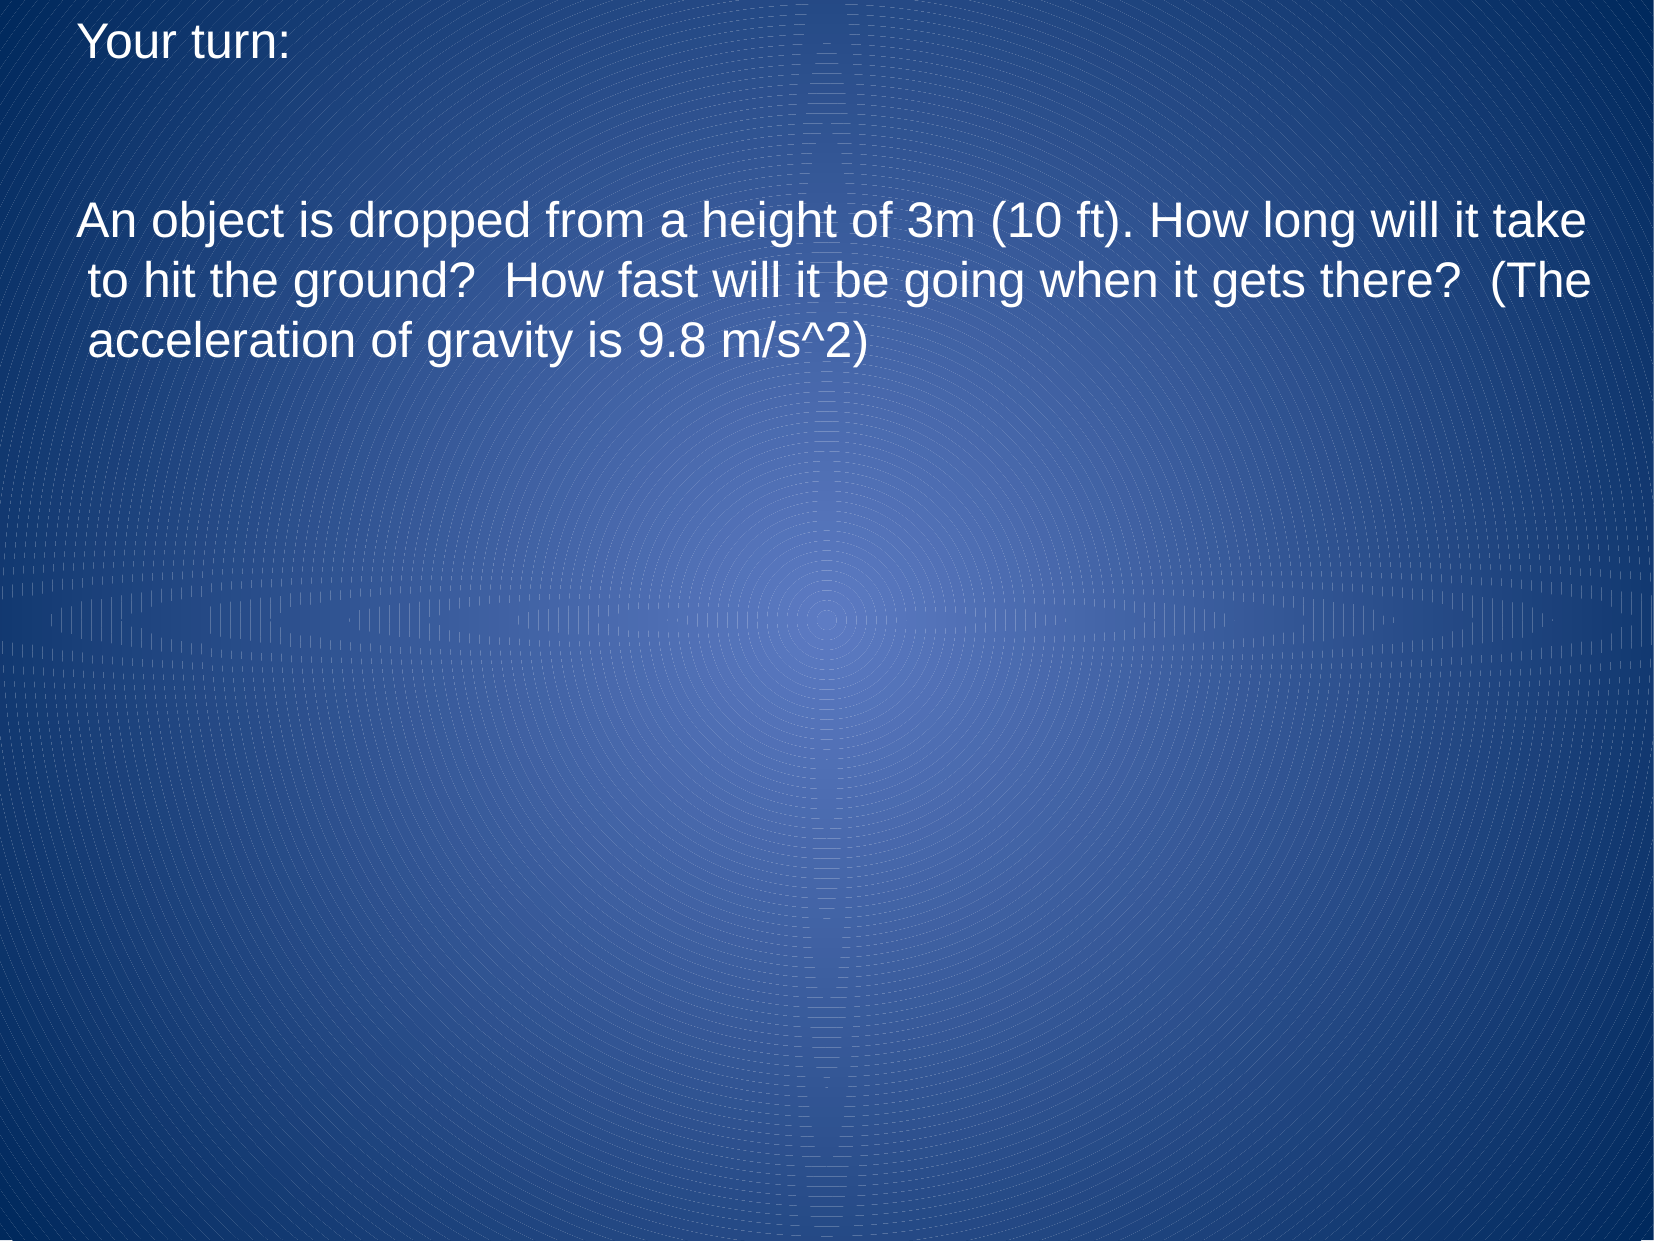

Your turn:

   An object is dropped from a height of 3m (10 ft). How long will it take to hit the ground?  How fast will it be going when it gets there?  (The acceleration of gravity is 9.8 m/s^2)